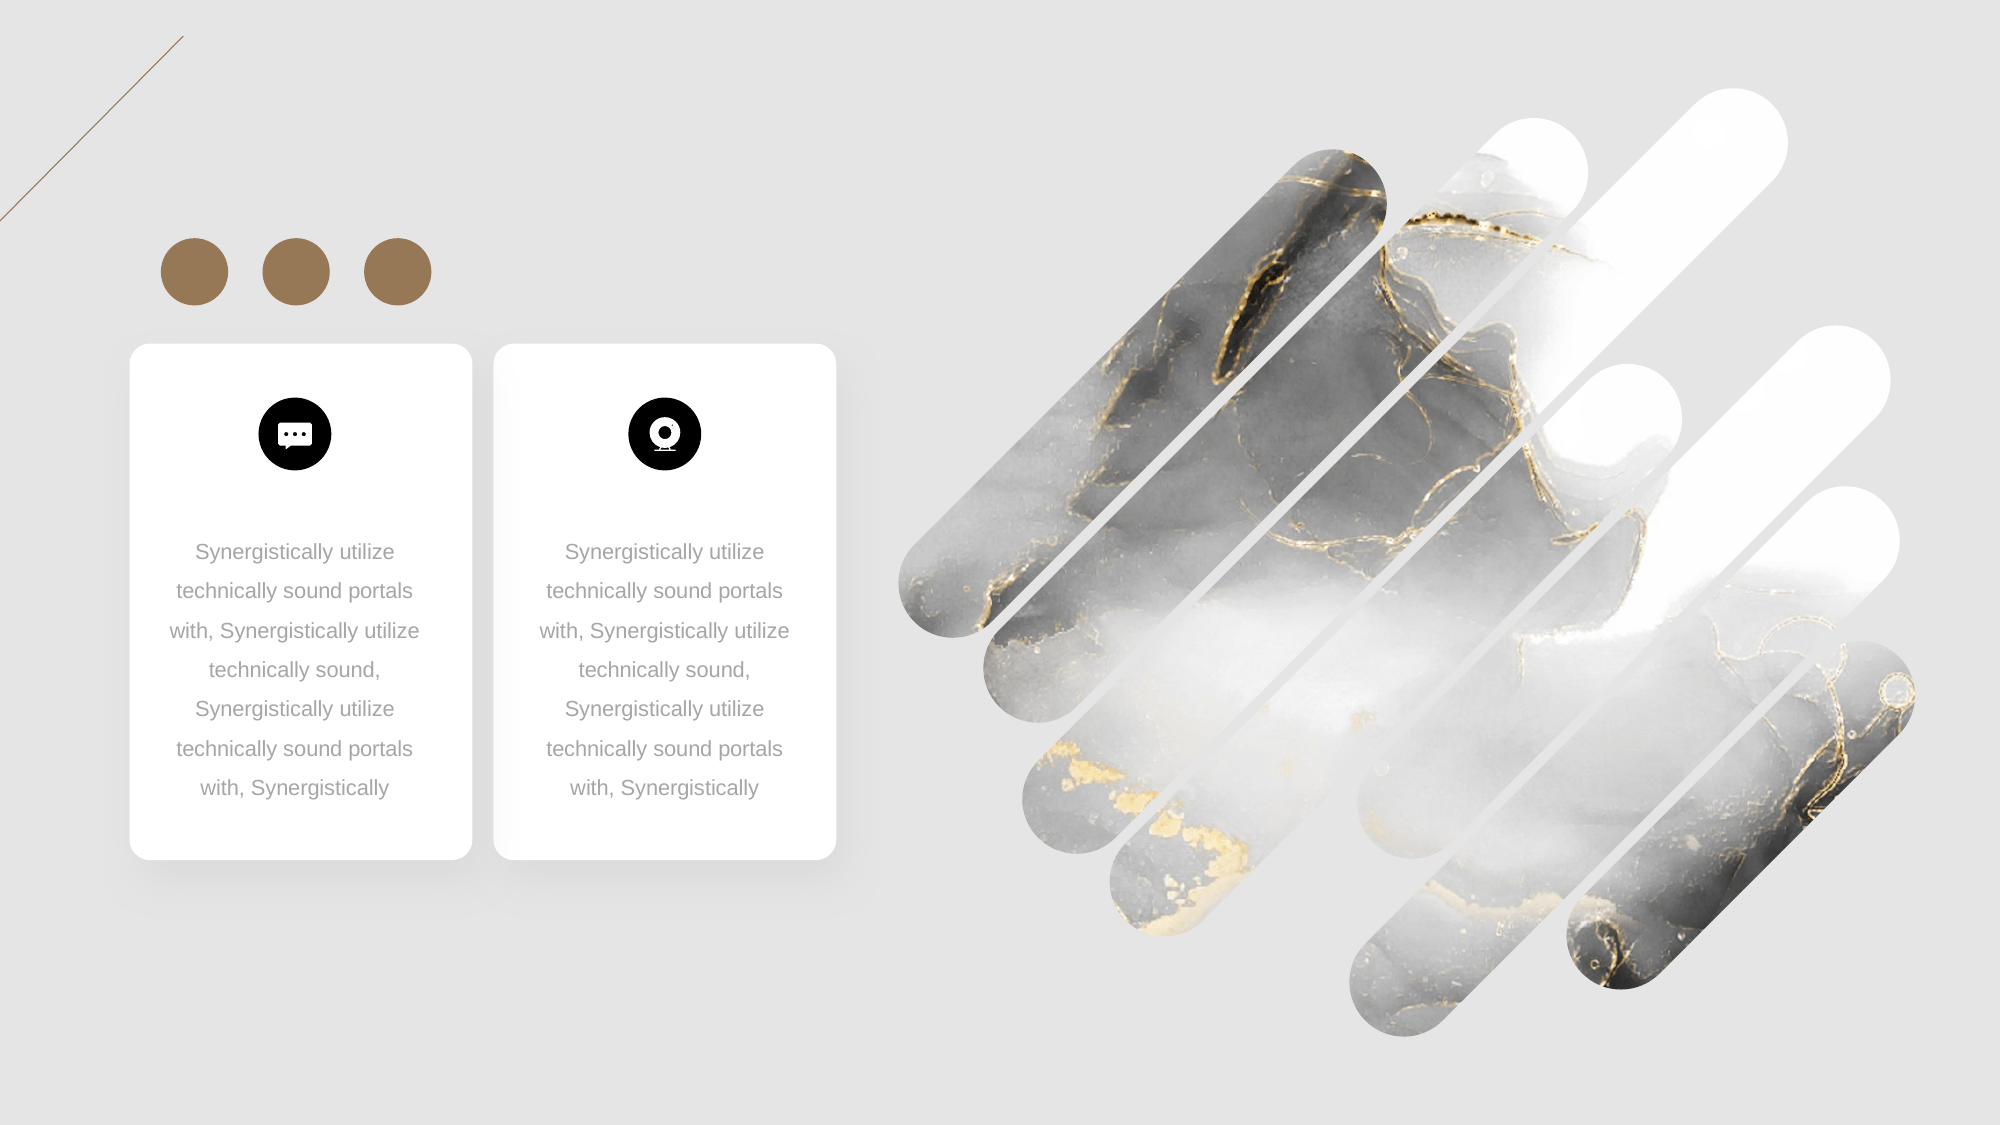

Synergistically utilize technically sound portals with, Synergistically utilize technically sound, Synergistically utilize technically sound portals with, Synergistically
Synergistically utilize technically sound portals with, Synergistically utilize technically sound, Synergistically utilize technically sound portals with, Synergistically